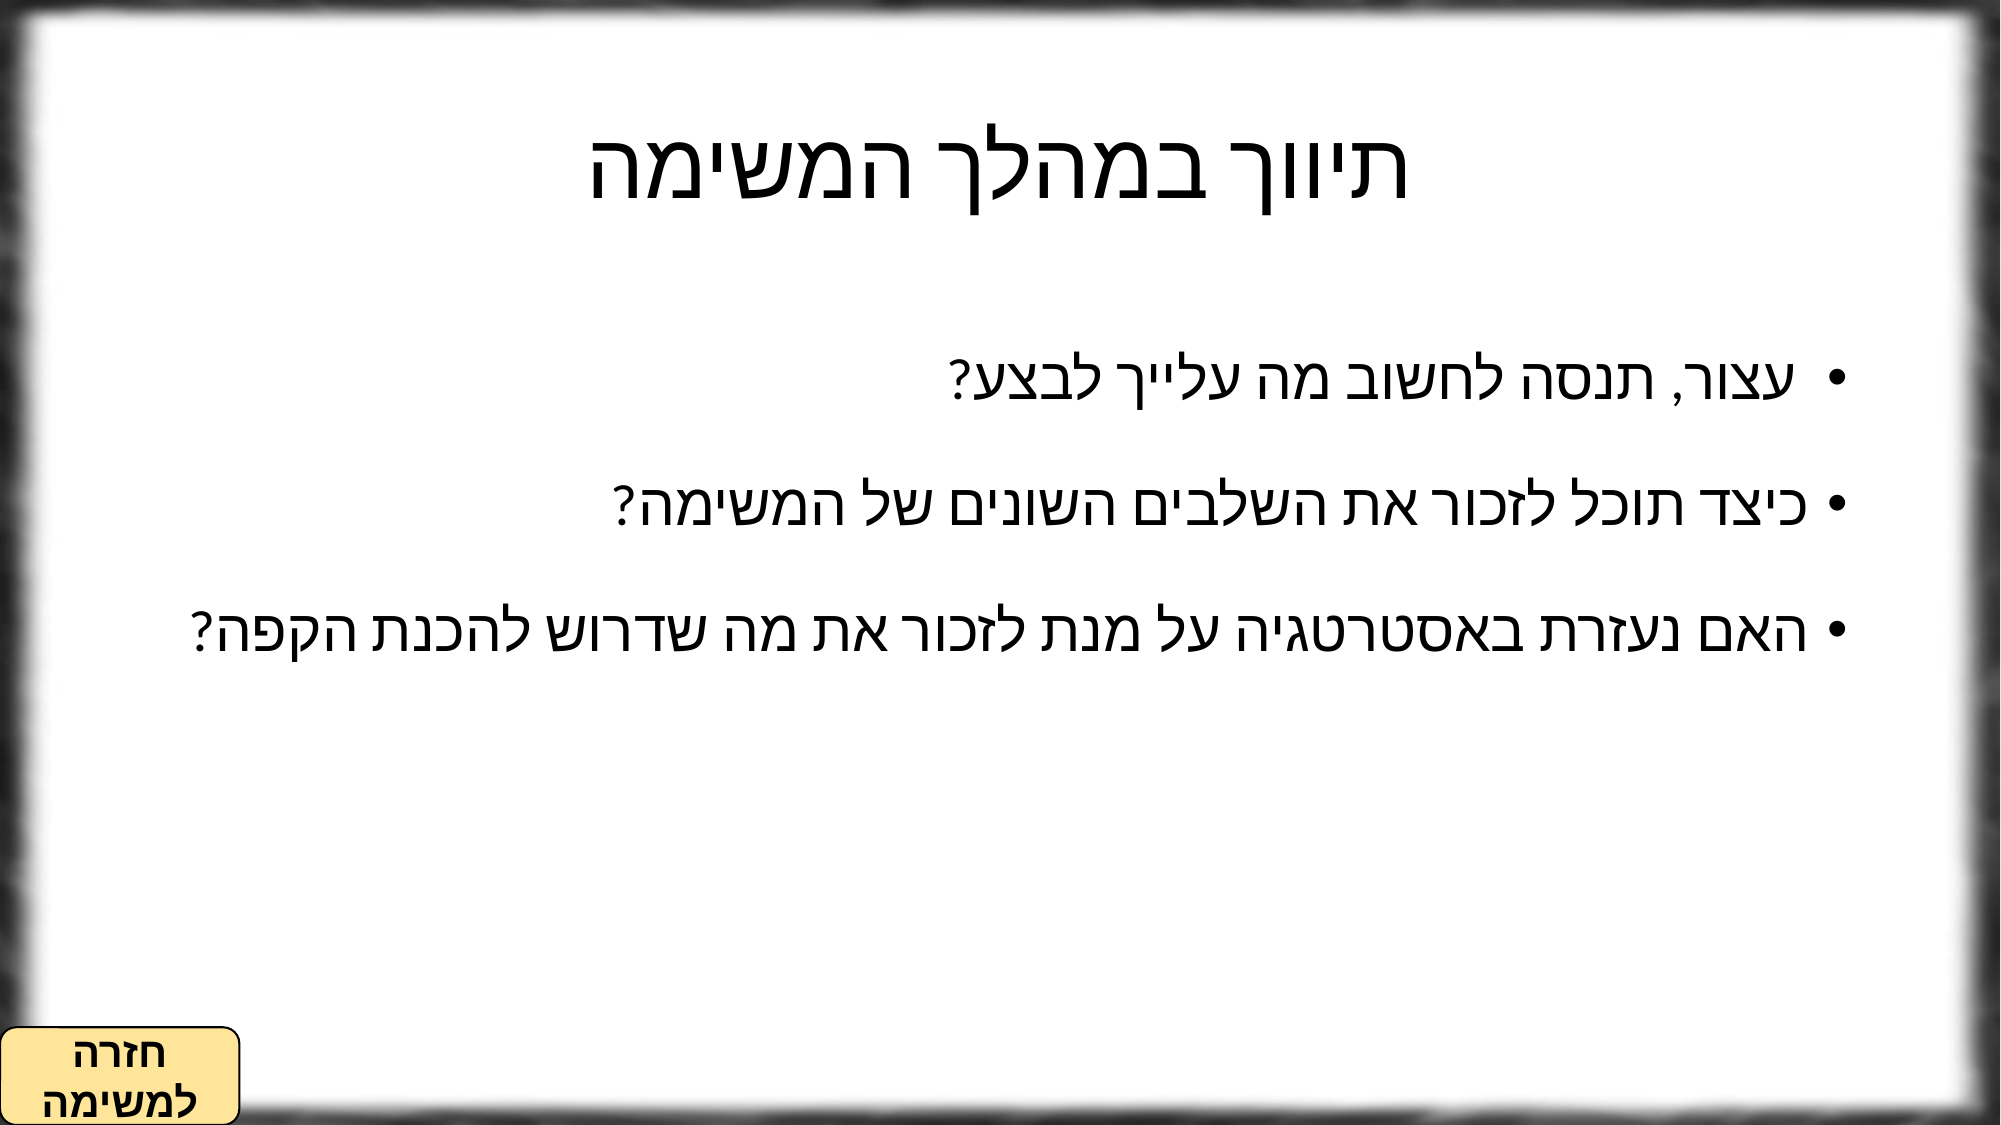

# תיווך במהלך המשימה
 עצור, תנסה לחשוב מה עלייך לבצע?
כיצד תוכל לזכור את השלבים השונים של המשימה?
האם נעזרת באסטרטגיה על מנת לזכור את מה שדרוש להכנת הקפה?

חזרה למשימה